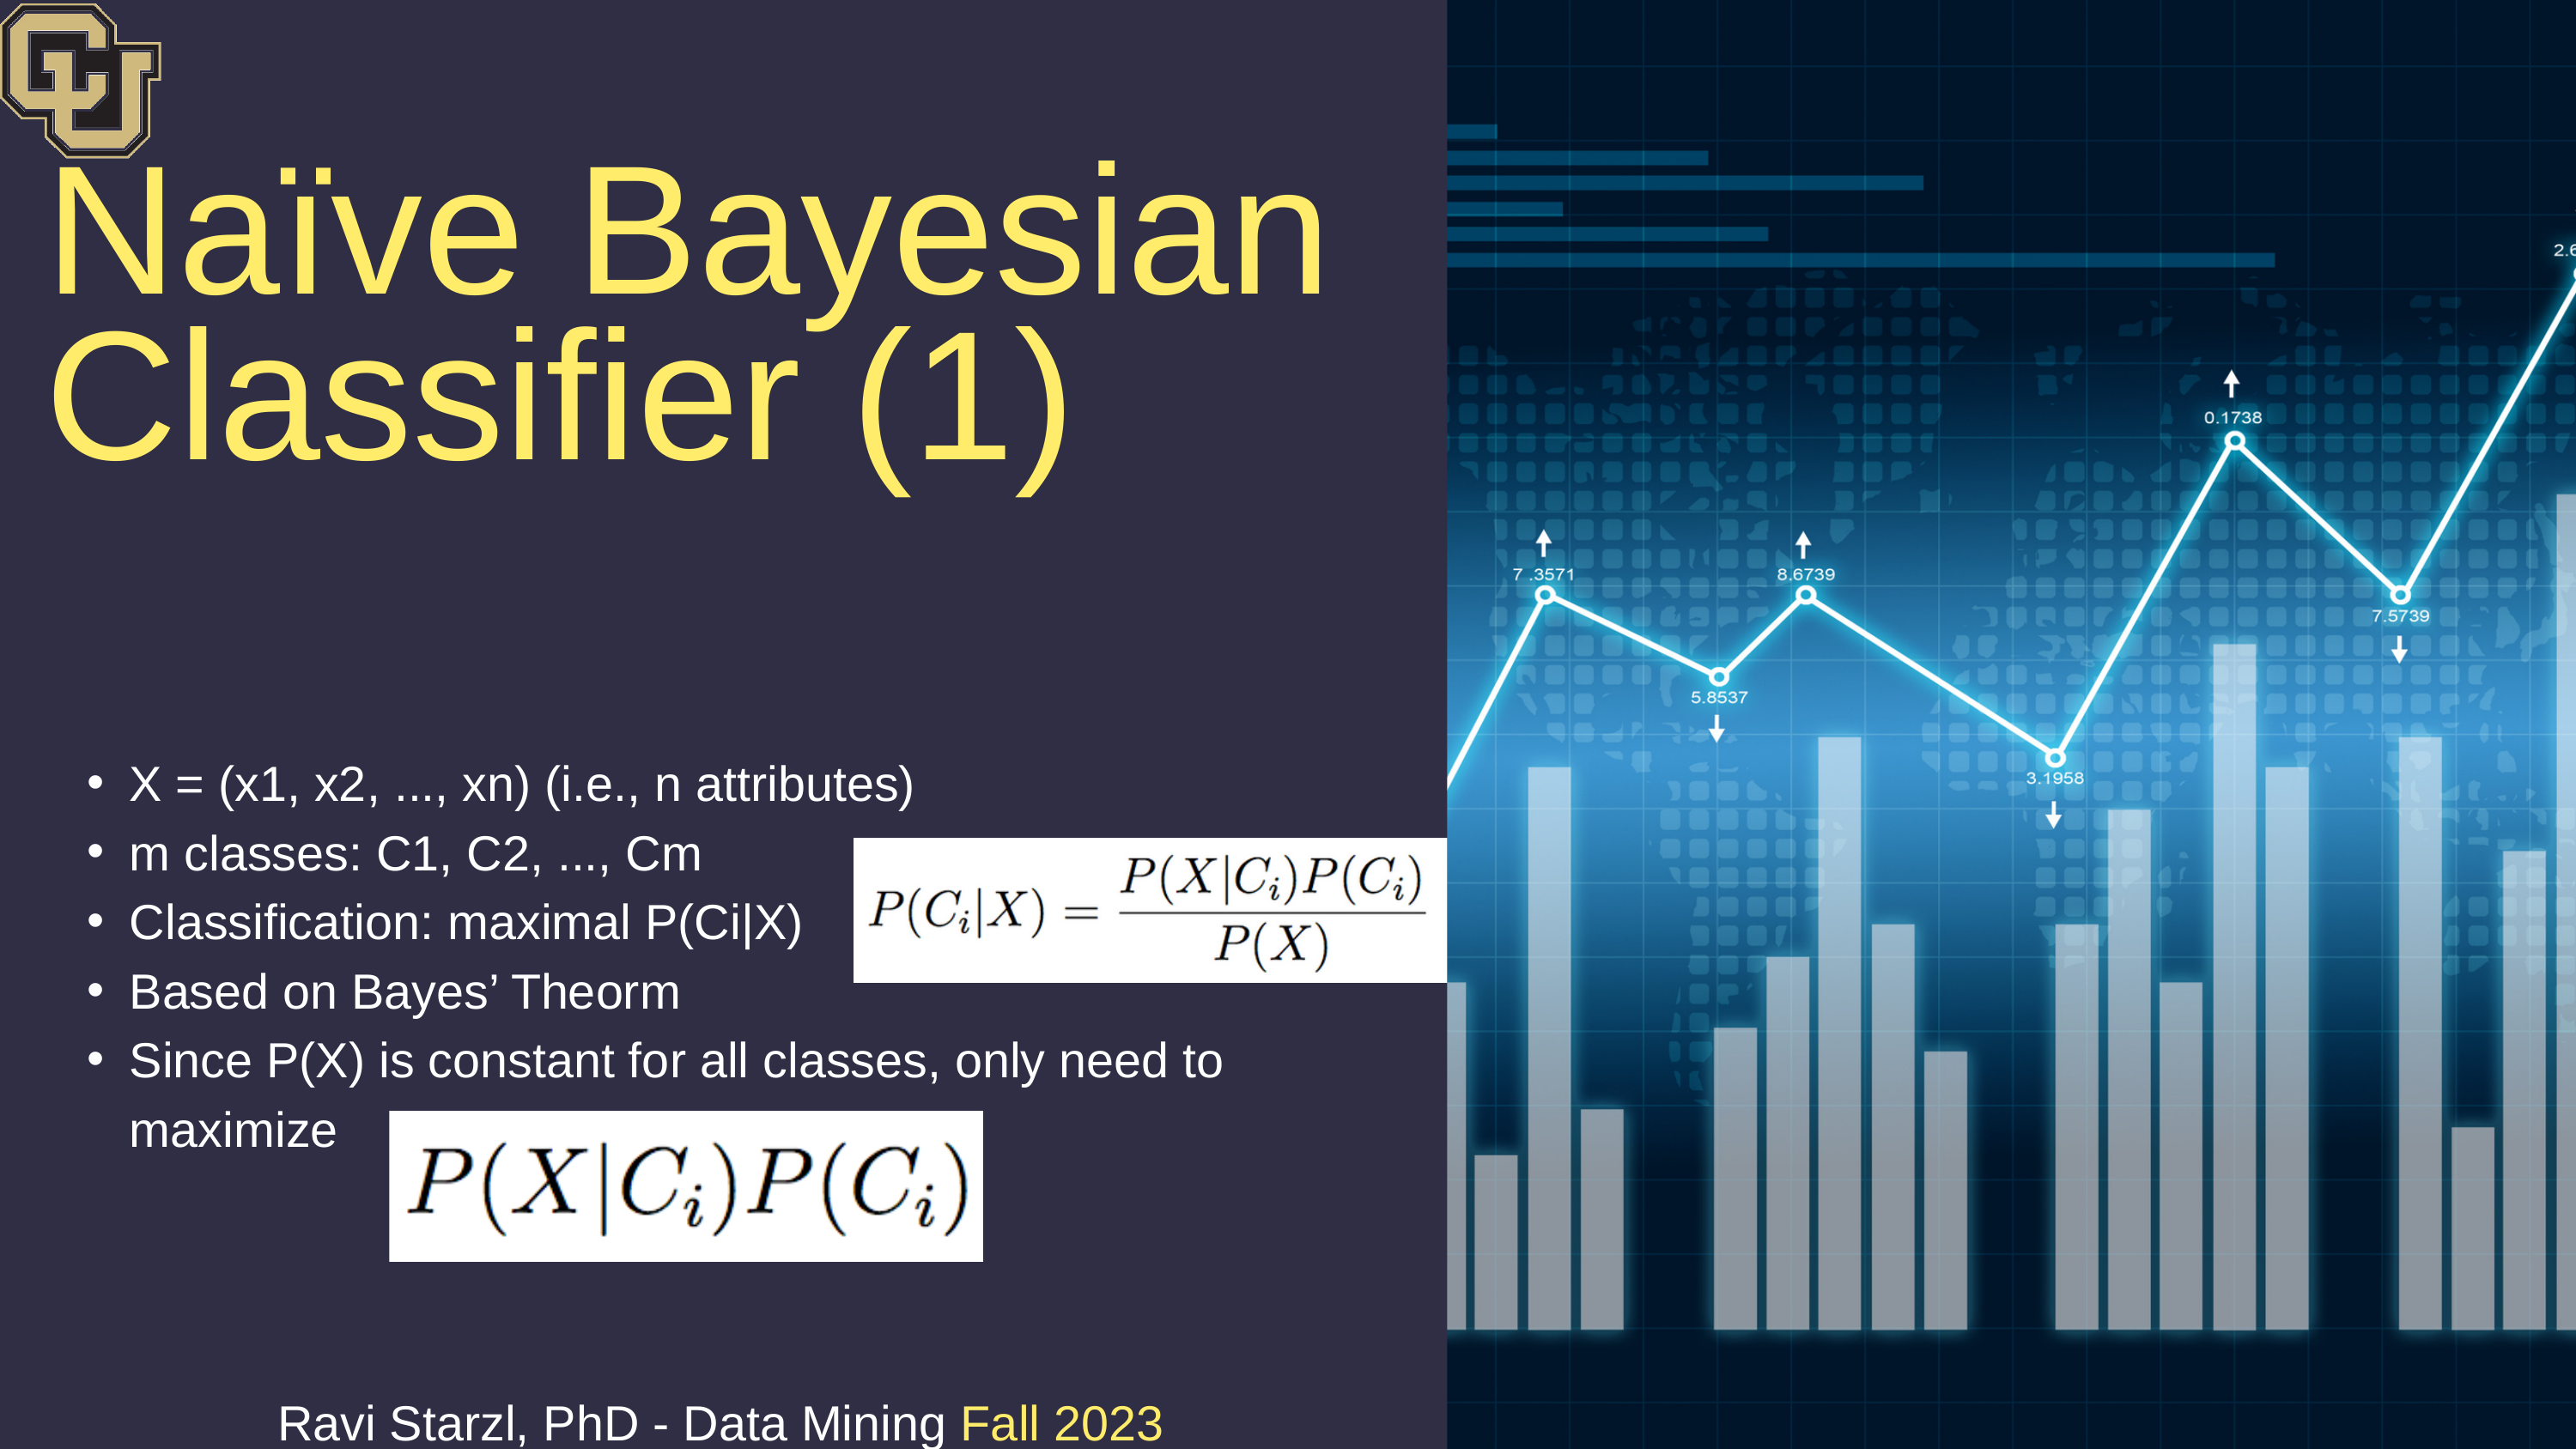

Naïve Bayesian Classifier (1)
X = (x1, x2, ..., xn) (i.e., n attributes)
m classes: C1, C2, ..., Cm
Classification: maximal P(Ci|X)
Based on Bayes’ Theorm
Since P(X) is constant for all classes, only need to maximize

Ravi Starzl, PhD - Data Mining Fall 2023